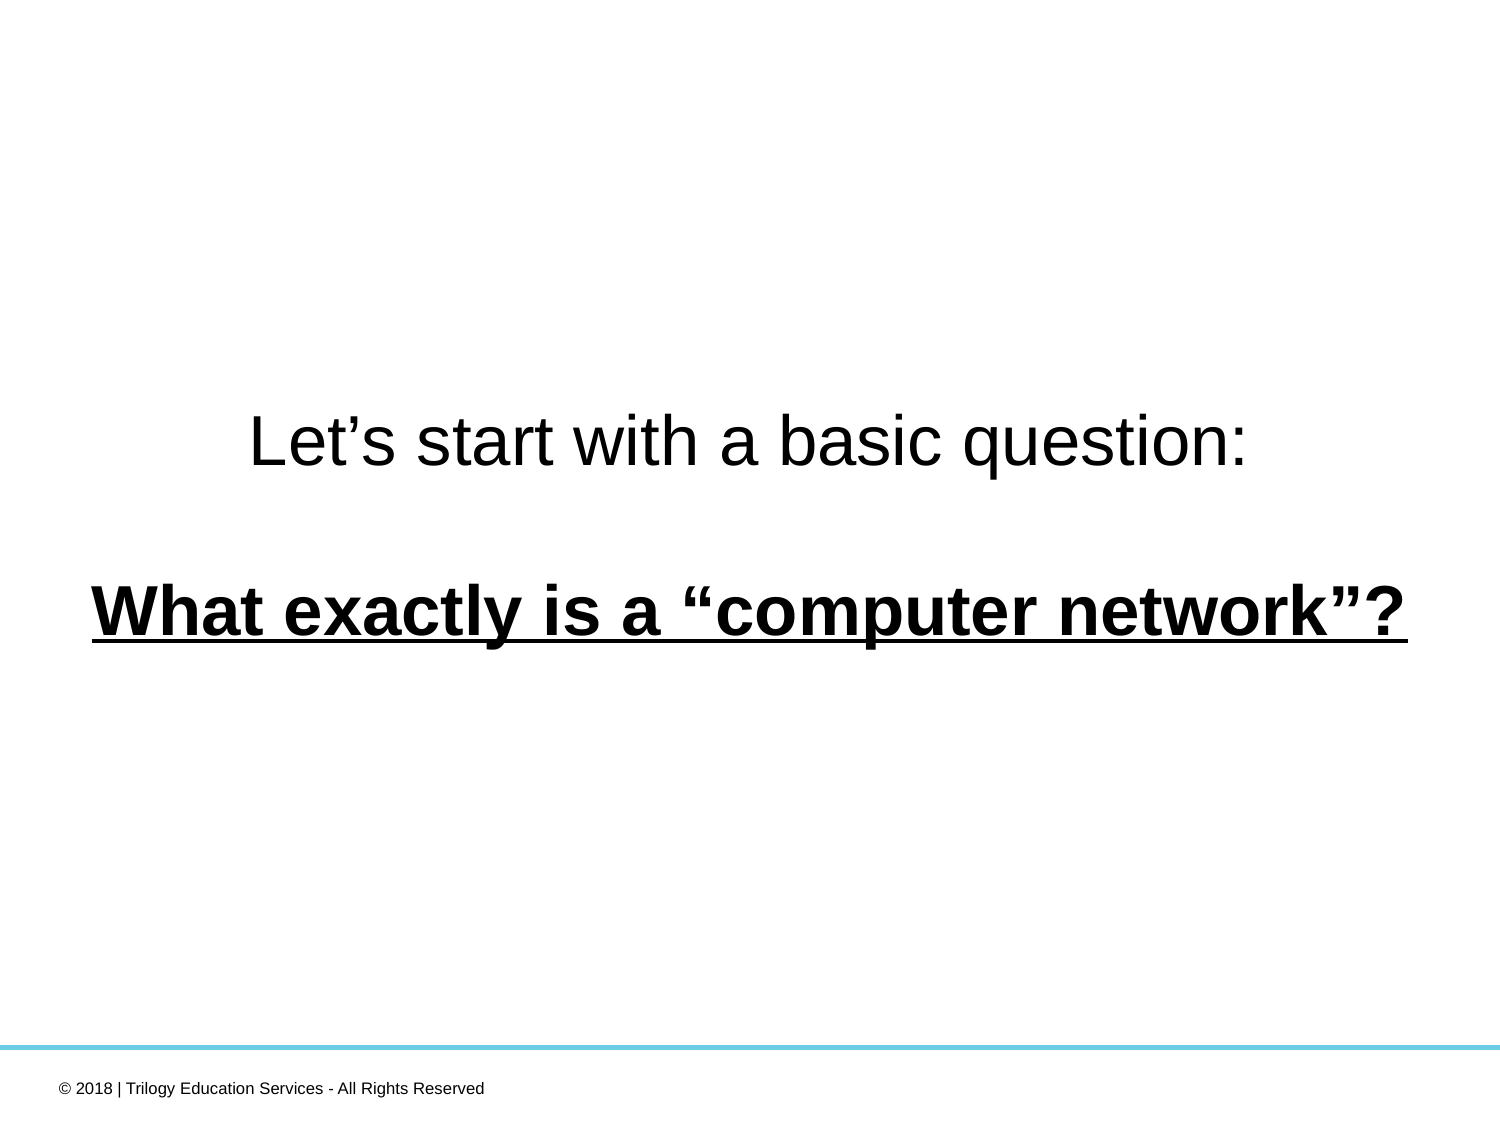

Let’s start with a basic question:

What exactly is a “computer network”?